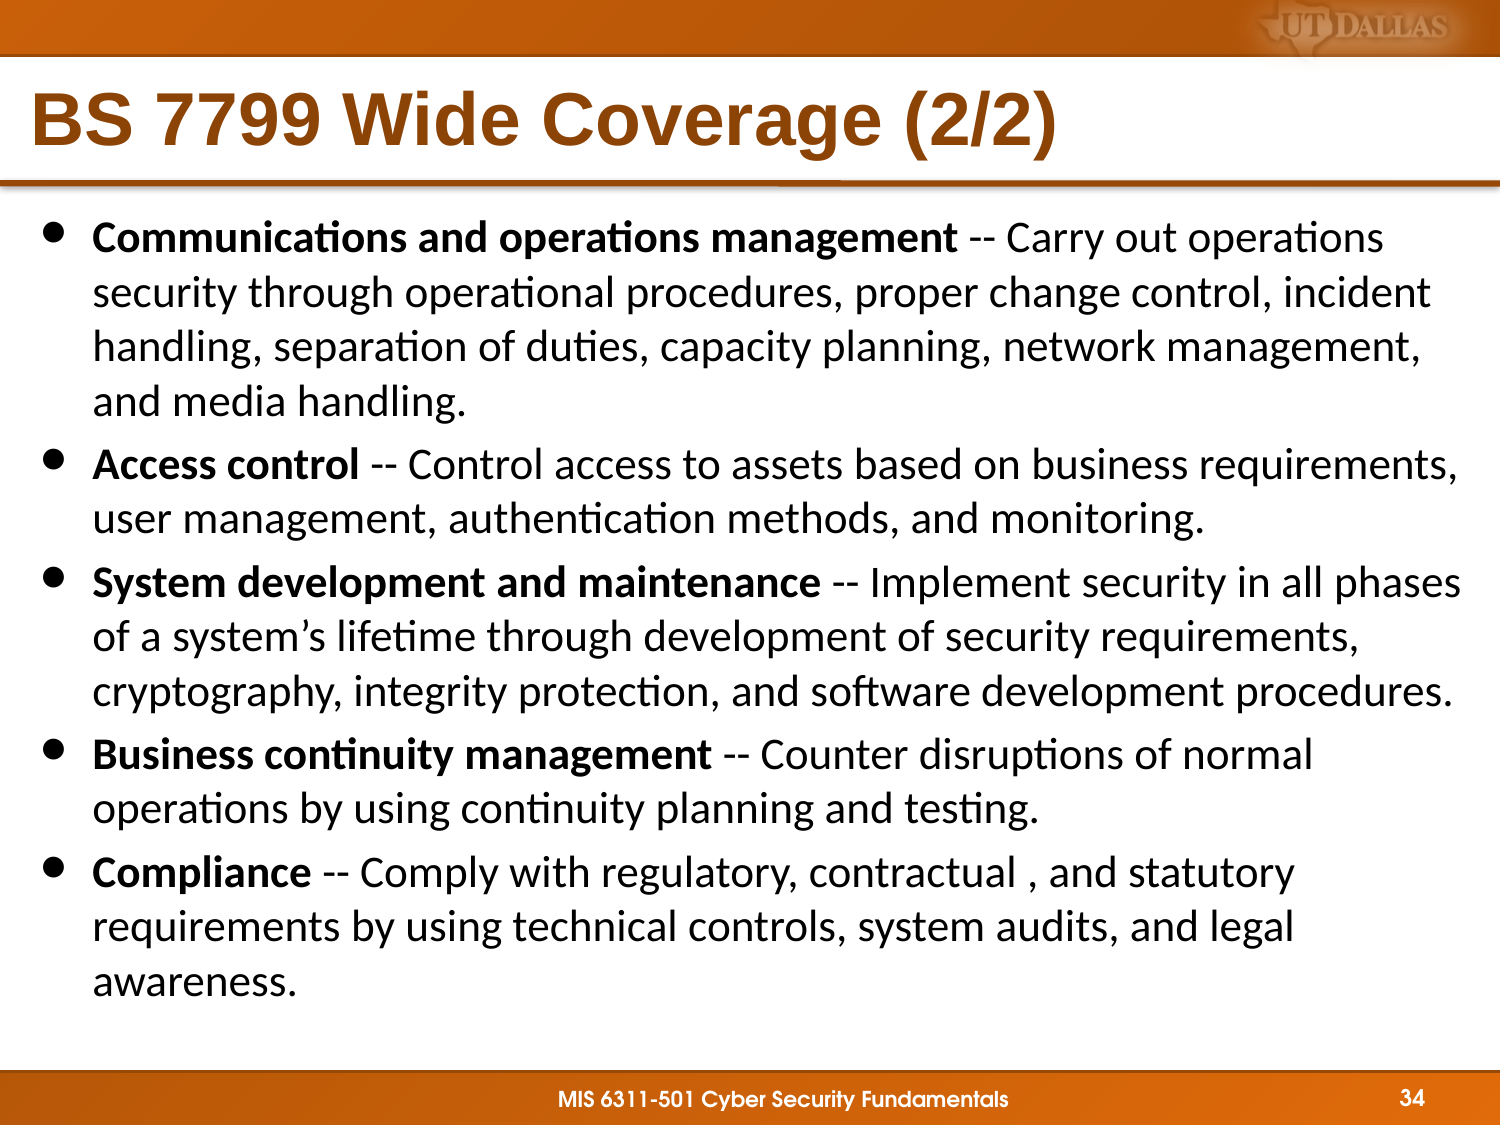

# BS 7799 Wide Coverage (2/2)
Communications and operations management -- Carry out operations security through operational procedures, proper change control, incident handling, separation of duties, capacity planning, network management, and media handling.
Access control -- Control access to assets based on business requirements, user management, authentication methods, and monitoring.
System development and maintenance -- Implement security in all phases of a system’s lifetime through development of security requirements, cryptography, integrity protection, and software development procedures.
Business continuity management -- Counter disruptions of normal operations by using continuity planning and testing.
Compliance -- Comply with regulatory, contractual , and statutory requirements by using technical controls, system audits, and legal awareness.
34